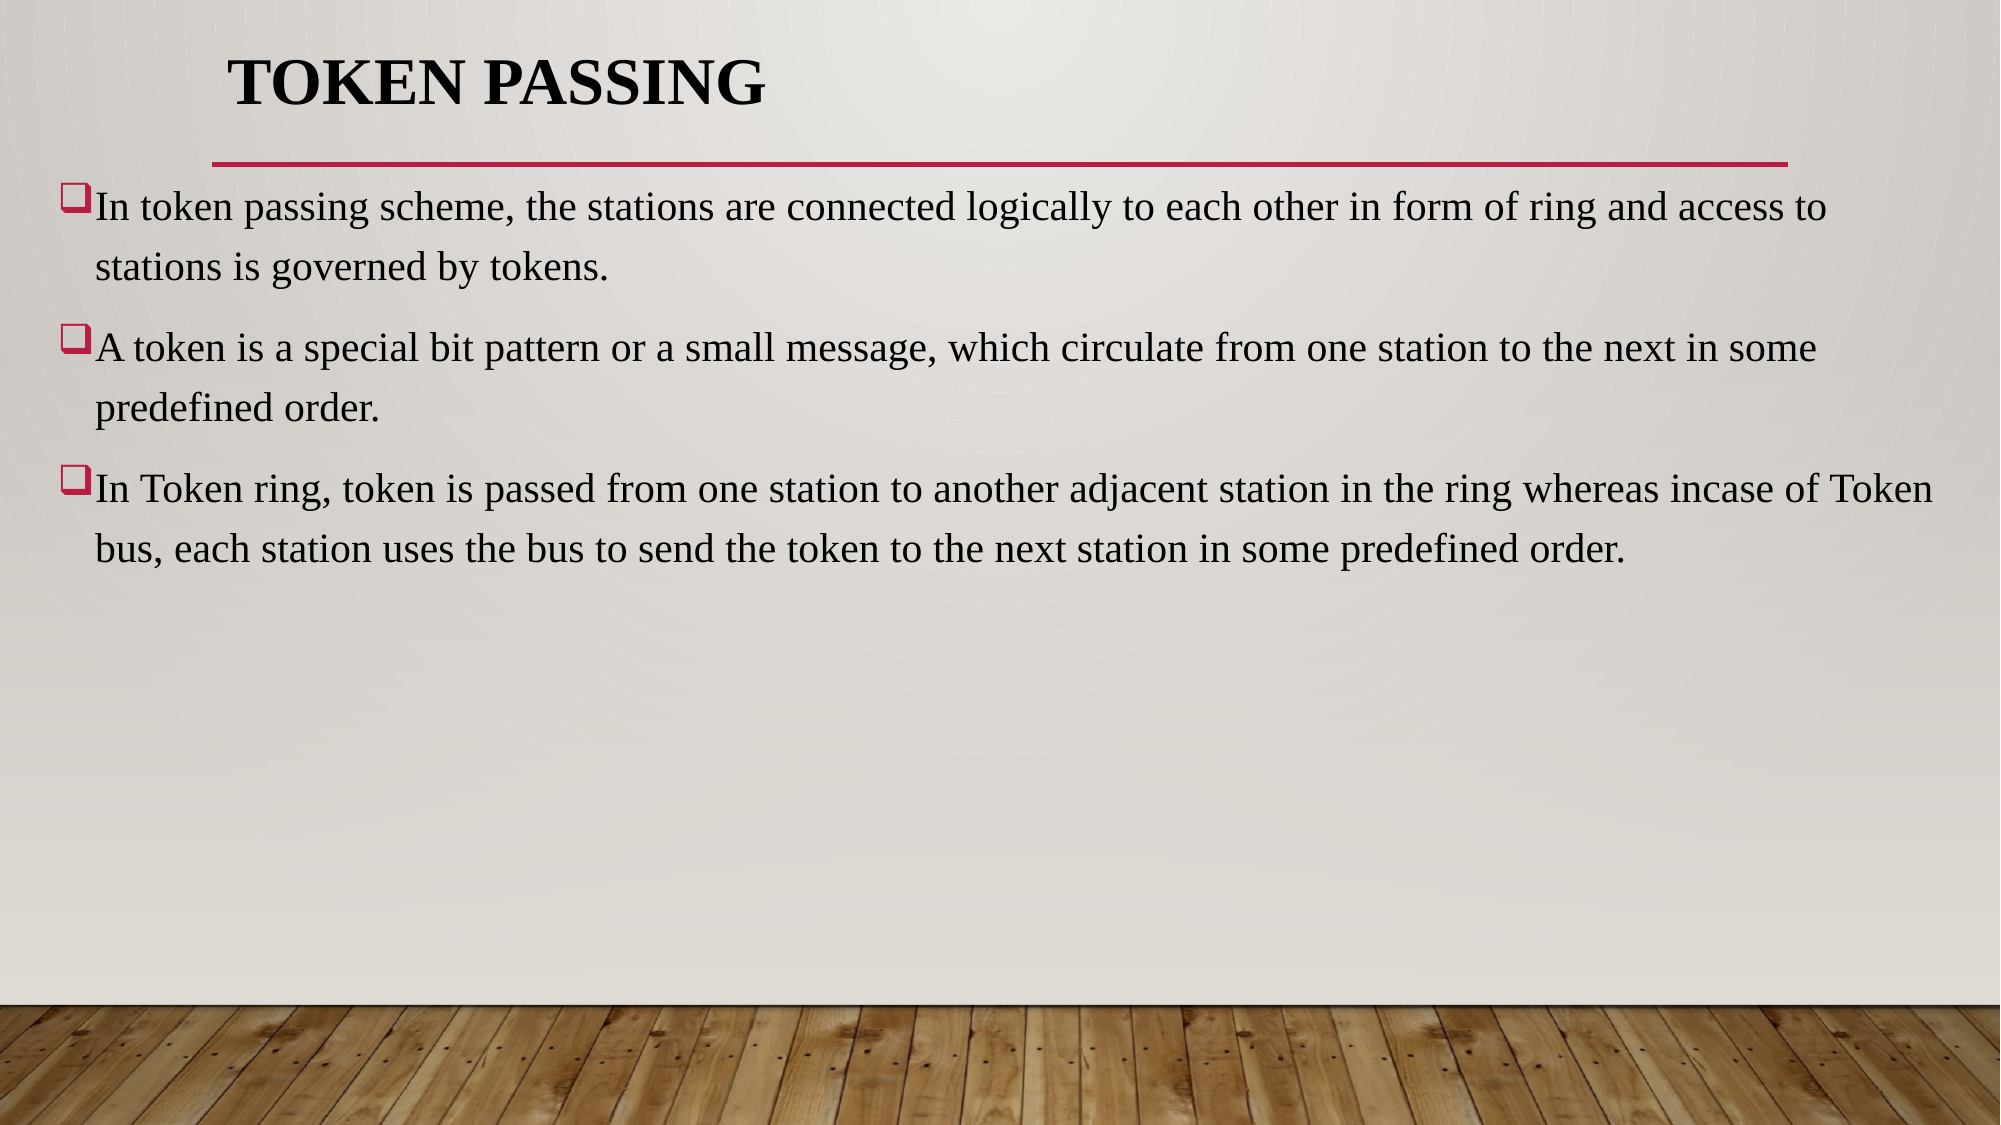

# TOKEN PASSING
In token passing scheme, the stations are connected logically to each other in form of ring and access to stations is governed by tokens.
A token is a special bit pattern or a small message, which circulate from one station to the next in some predefined order.
In Token ring, token is passed from one station to another adjacent station in the ring whereas incase of Token bus, each station uses the bus to send the token to the next station in some predefined order.